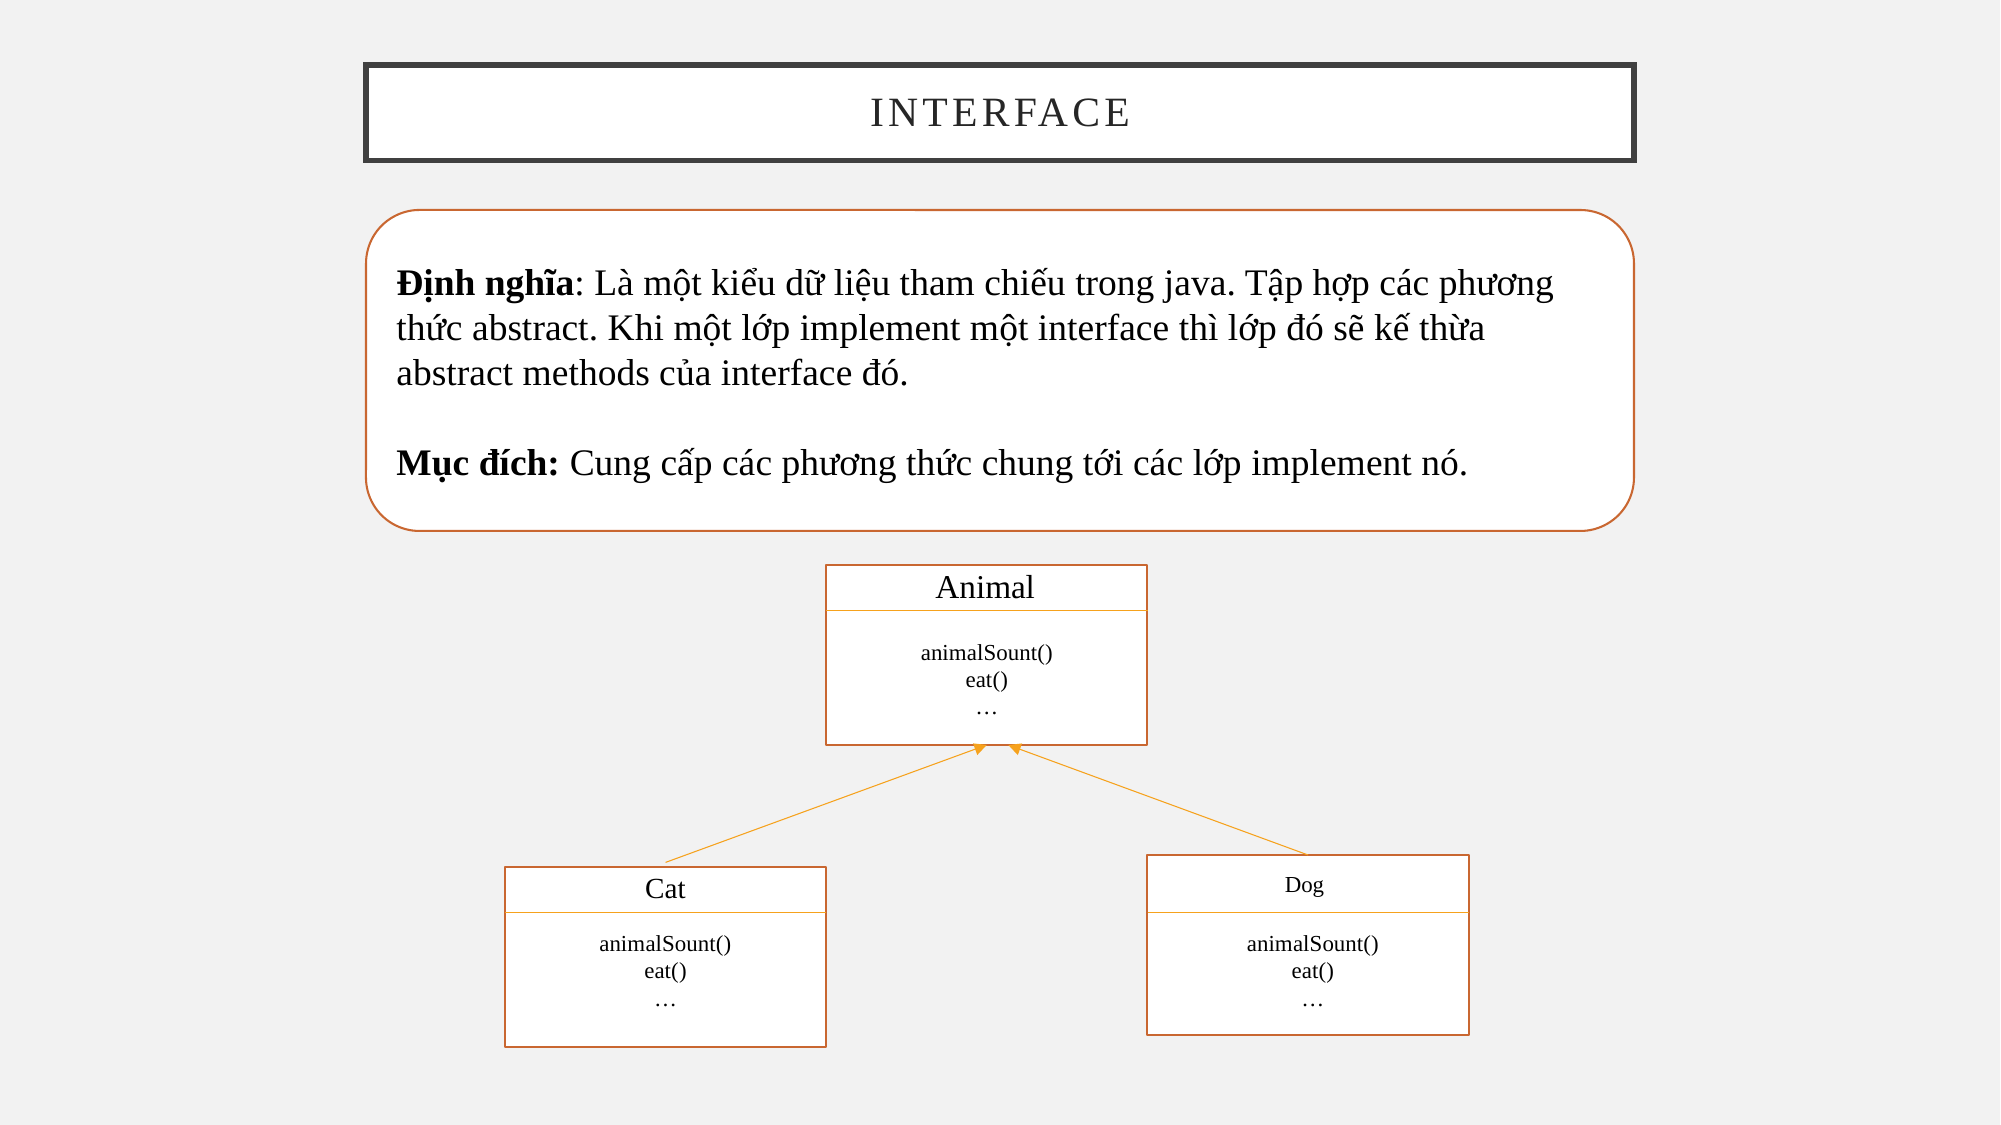

interface

Định nghĩa: Là một kiểu dữ liệu tham chiếu trong java. Tập hợp các phương thức abstract. Khi một lớp implement một interface thì lớp đó sẽ kế thừa abstract methods của interface đó.

Mục đích: Cung cấp các phương thức chung tới các lớp implement nó.

Animal

animalSount()
eat()
…

Cat
Dog

animalSount()
eat()
…

animalSount()
eat()
…